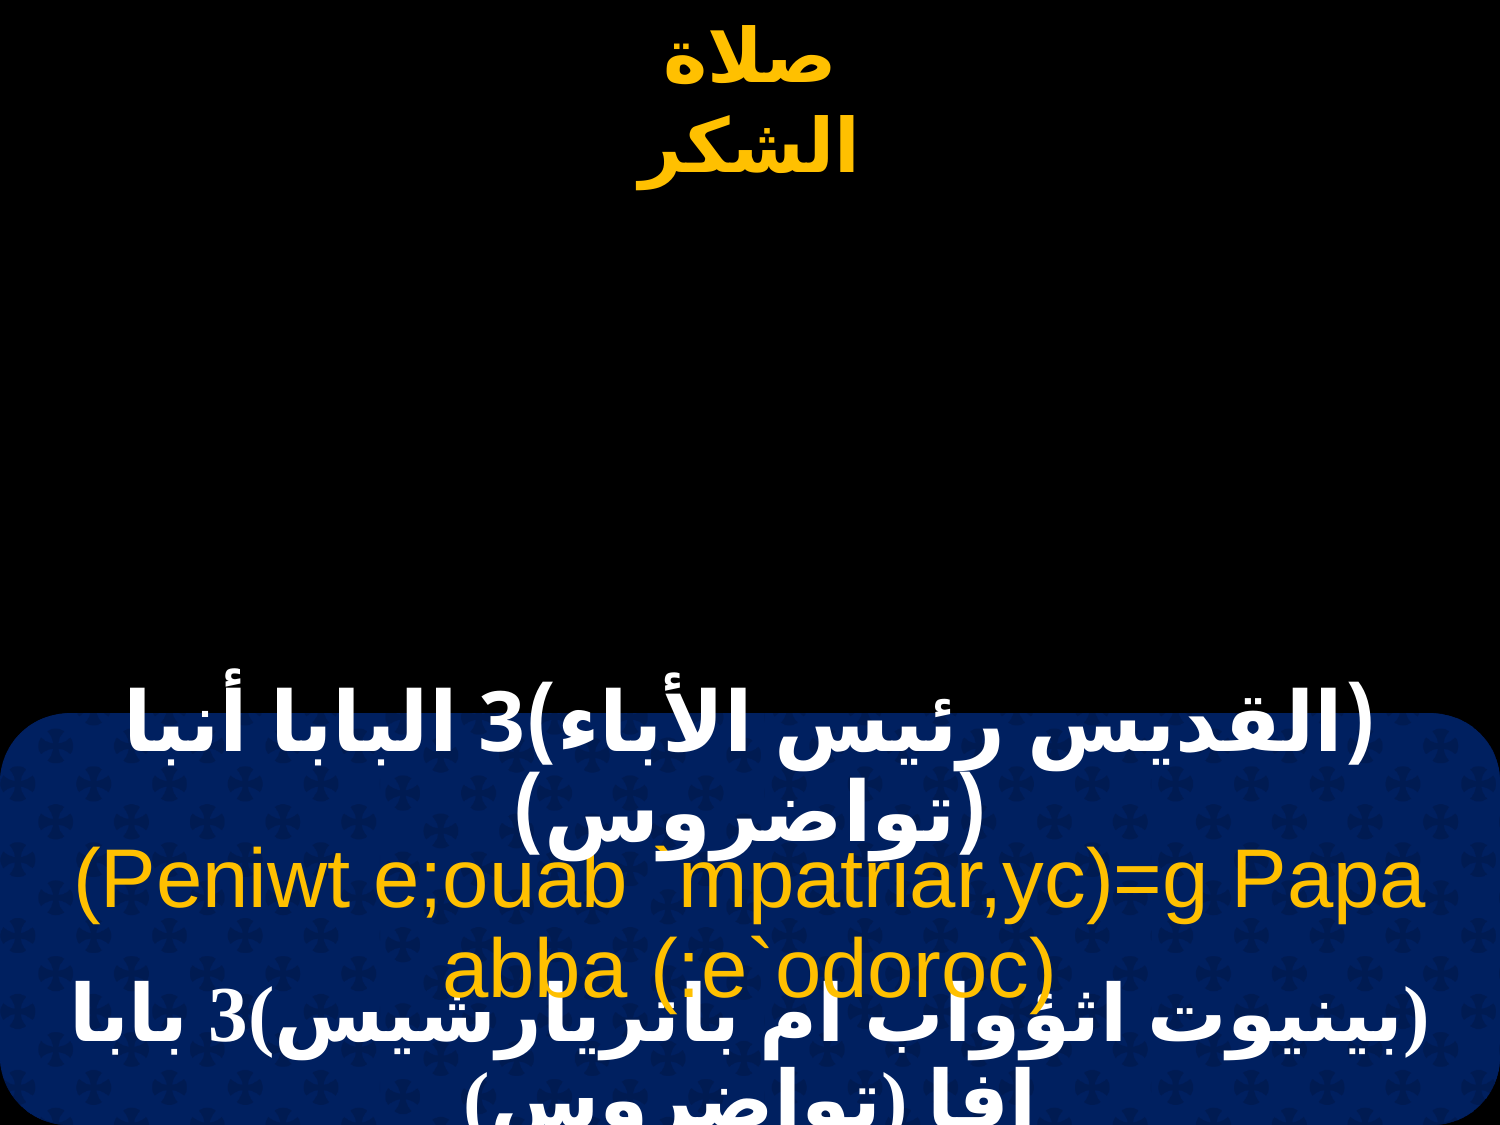

(القديس رئيس الأباء)3 البابا أنبا (تواضروس)
(Peniwt e;ouab `mpatriar,yc)=g Papa abba (:e`odoroc)
(بينيوت اثؤواب ام باتريارشيس)3 بابا افا (تواضروس)